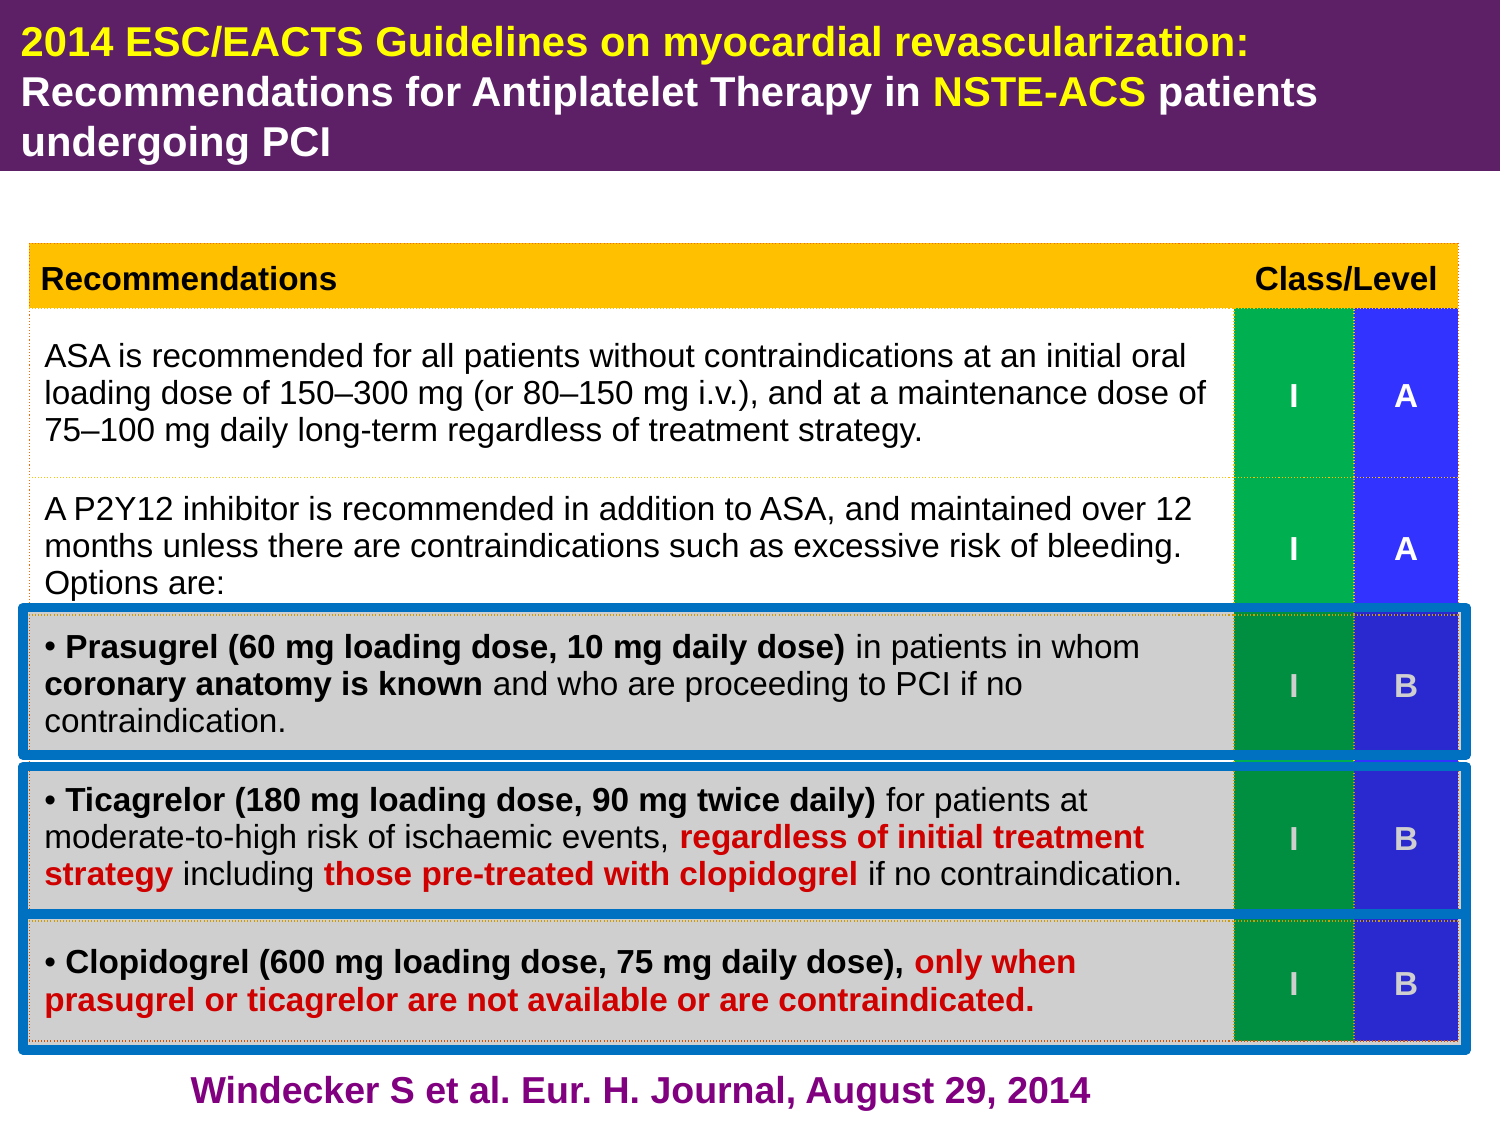

2014 ESC/EACTS Guidelines on myocardial revascularization: Recommendations for Antiplatelet Therapy in NSTE-ACS patients undergoing PCI
| Recommendations | Class/Level |  |
| --- | --- | --- |
| ASA is recommended for all patients without contraindications at an initial oral loading dose of 150–300 mg (or 80–150 mg i.v.), and at a maintenance dose of 75–100 mg daily long-term regardless of treatment strategy. | I | A |
| A P2Y12 inhibitor is recommended in addition to ASA, and maintained over 12 months unless there are contraindications such as excessive risk of bleeding. Options are: | I | A |
| Prasugrel (60 mg loading dose, 10 mg daily dose) in patients in whom coronary anatomy is known and who are proceeding to PCI if no contraindication. | I | B |
| Ticagrelor (180 mg loading dose, 90 mg twice daily) for patients at moderate-to-high risk of ischaemic events, regardless of initial treatment strategy including those pre-treated with clopidogrel if no contraindication. | I | B |
| Clopidogrel (600 mg loading dose, 75 mg daily dose), only when prasugrel or ticagrelor are not available or are contraindicated. | I | B |

Windecker S et al. Eur. H. Journal, August 29, 2014